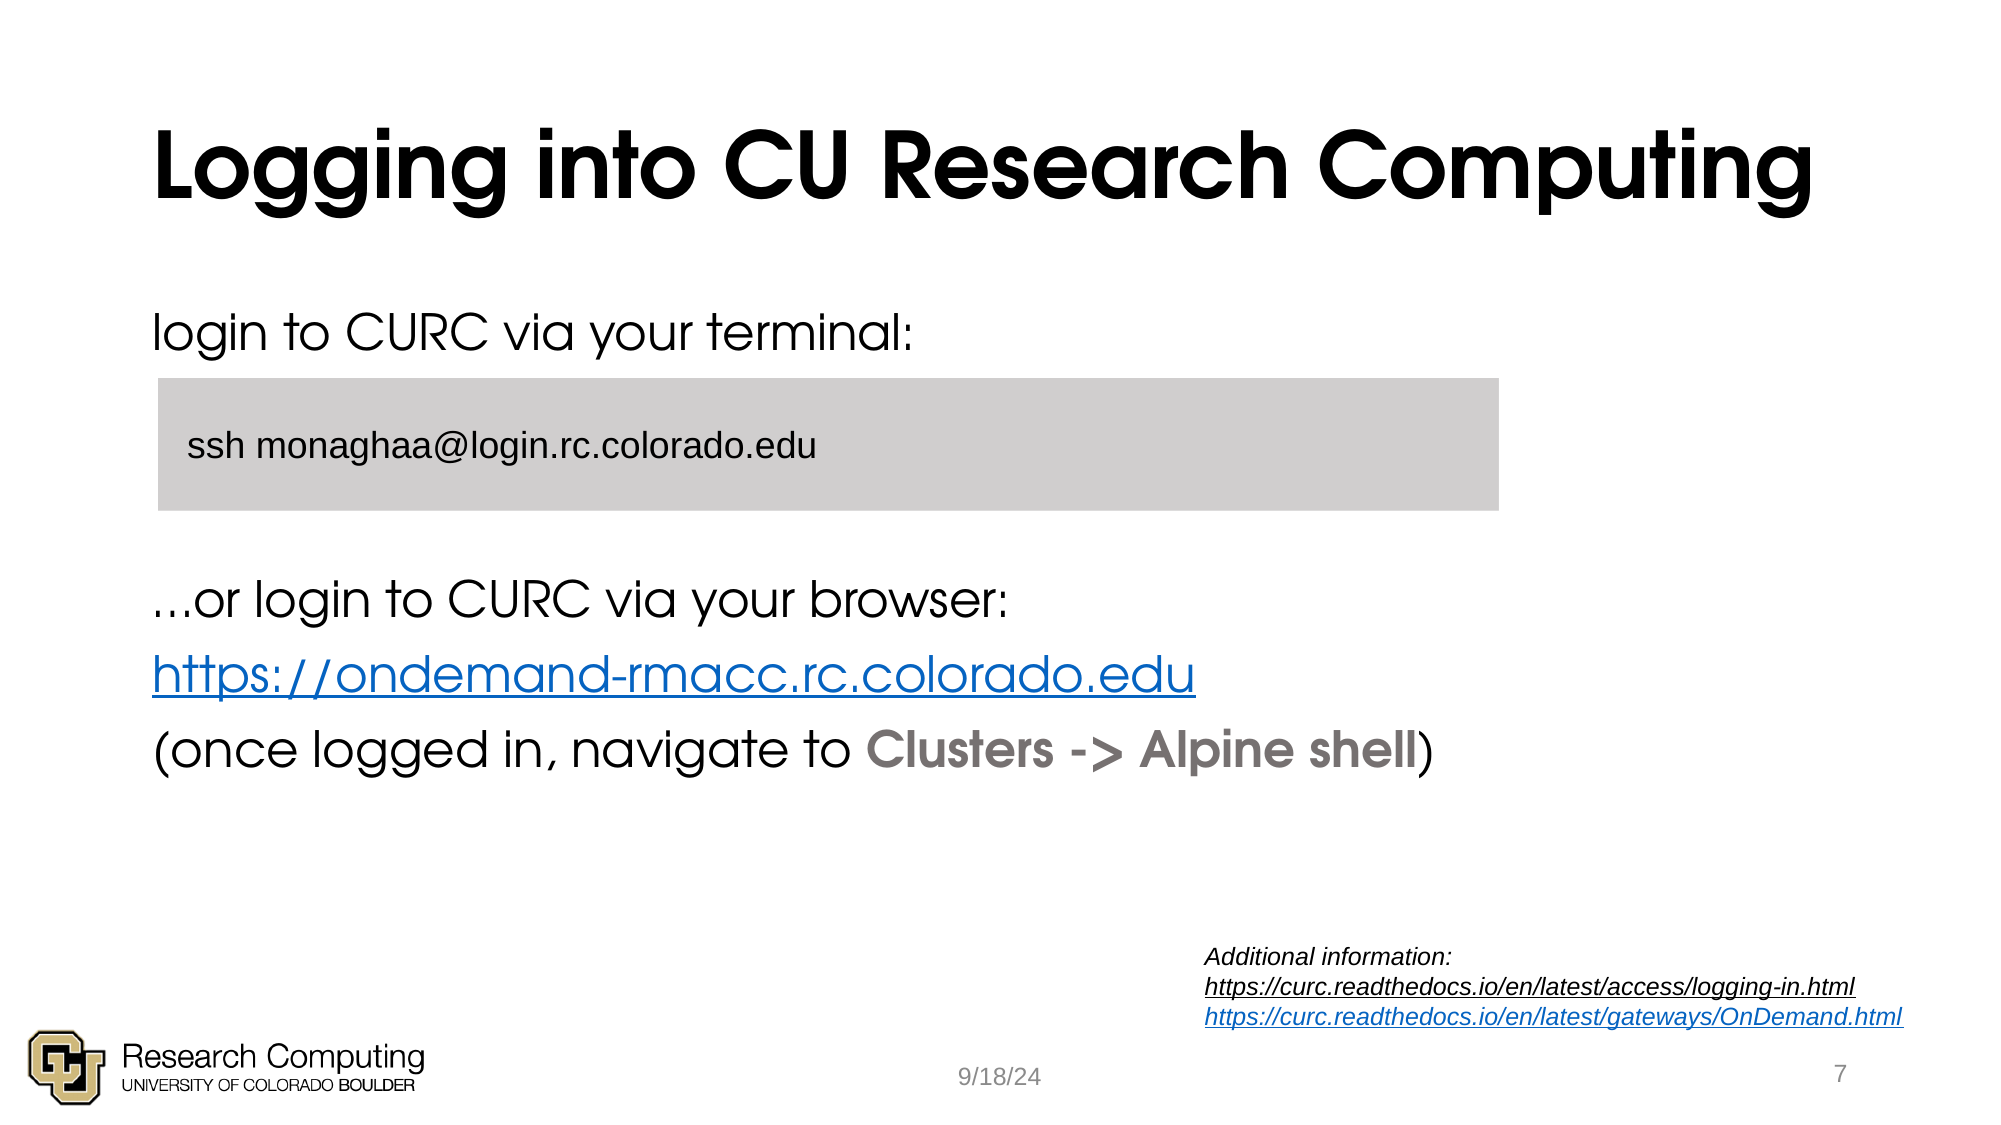

# Logging into CU Research Computing

login to CURC via your terminal:

…or login to CURC via your browser:
https://ondemand-rmacc.rc.colorado.edu
(once logged in, navigate to Clusters -> Alpine shell)

ssh monaghaa@login.rc.colorado.edu
Additional information:
https://curc.readthedocs.io/en/latest/access/logging-in.html
https://curc.readthedocs.io/en/latest/gateways/OnDemand.html
7
9/18/24